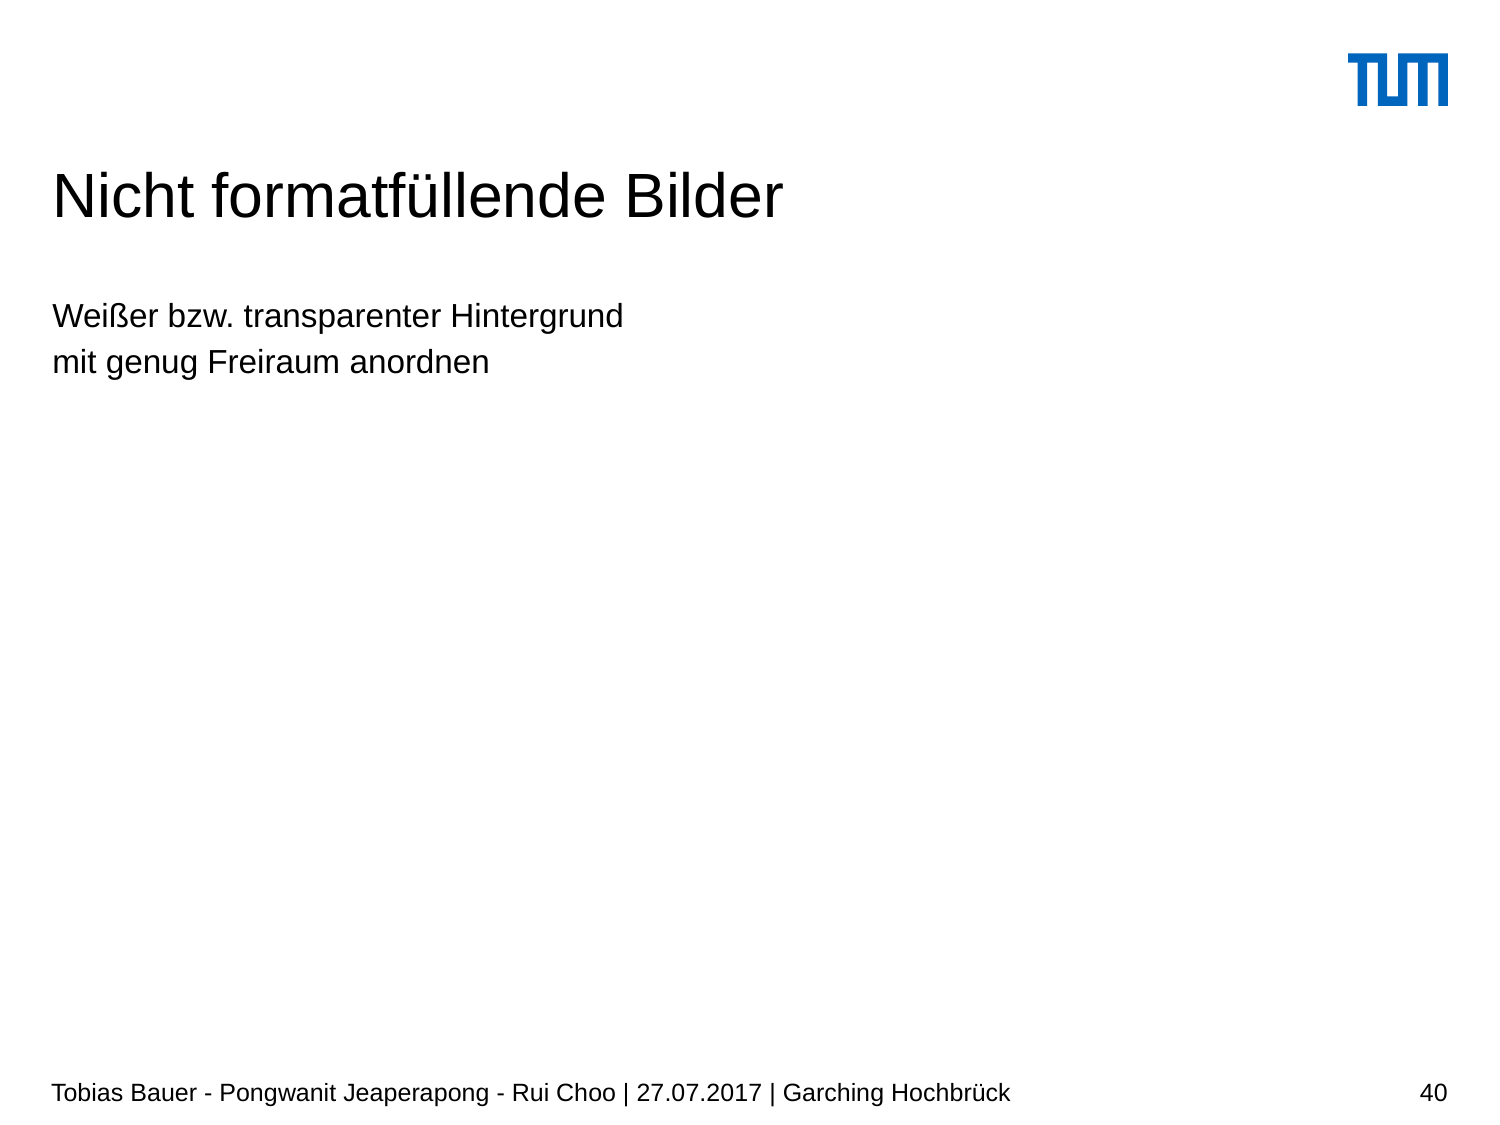

# Nicht formatfüllende Bilder
Weißer bzw. transparenter Hintergrund
mit genug Freiraum anordnen

Tobias Bauer - Pongwanit Jeaperapong - Rui Choo | 27.07.2017 | Garching Hochbrück
40